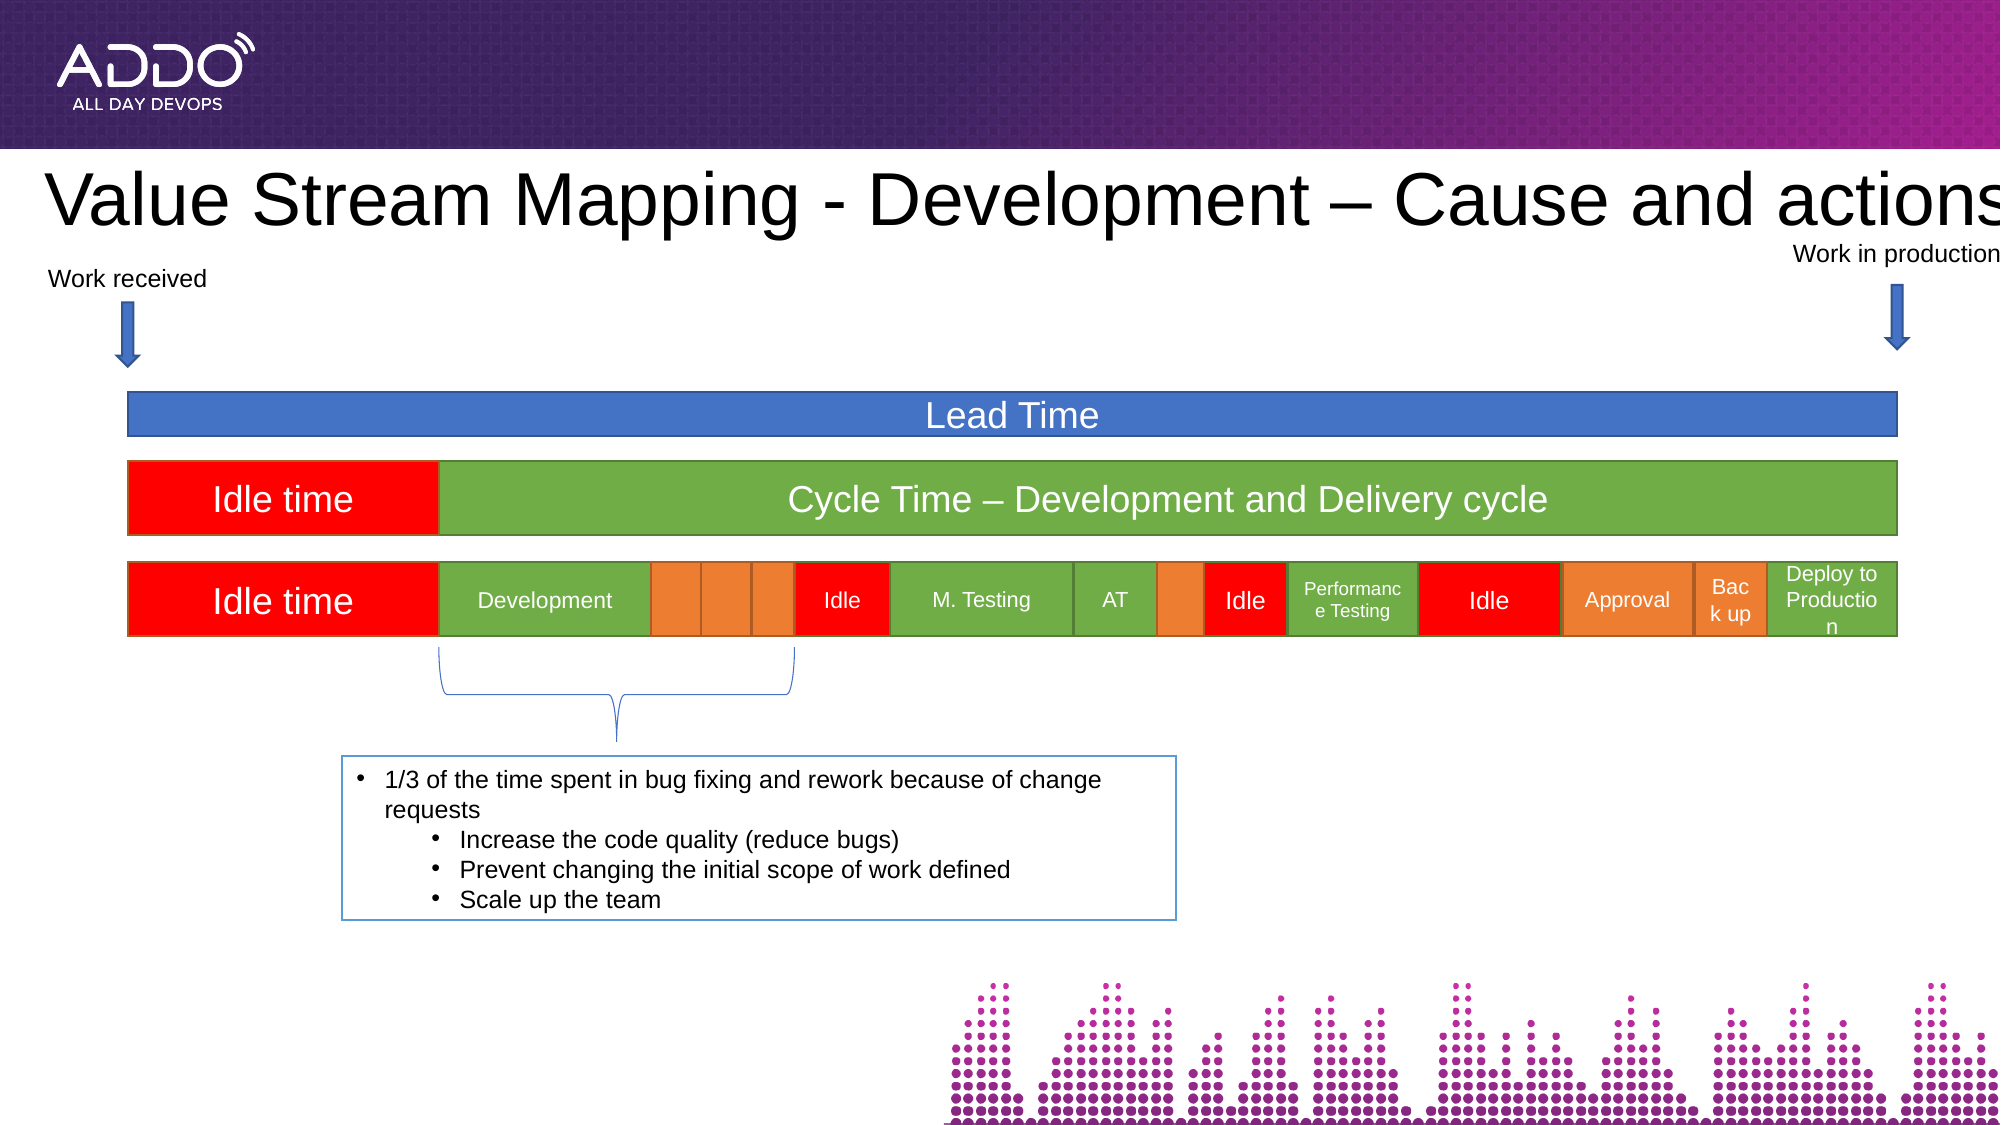

# Value Stream Mapping - Development – Cause and actions
Work in production
Work received

Lead Time
Idle time
Cycle Time – Development and Delivery cycle

Idle time
Development

Idle
M. Testing
AT

Idle
Performance Testing
Idle
Approval
Back up
Deploy to Production
1/3 of the time spent in bug fixing and rework because of change requests
Increase the code quality (reduce bugs)
Prevent changing the initial scope of work defined
Scale up the team